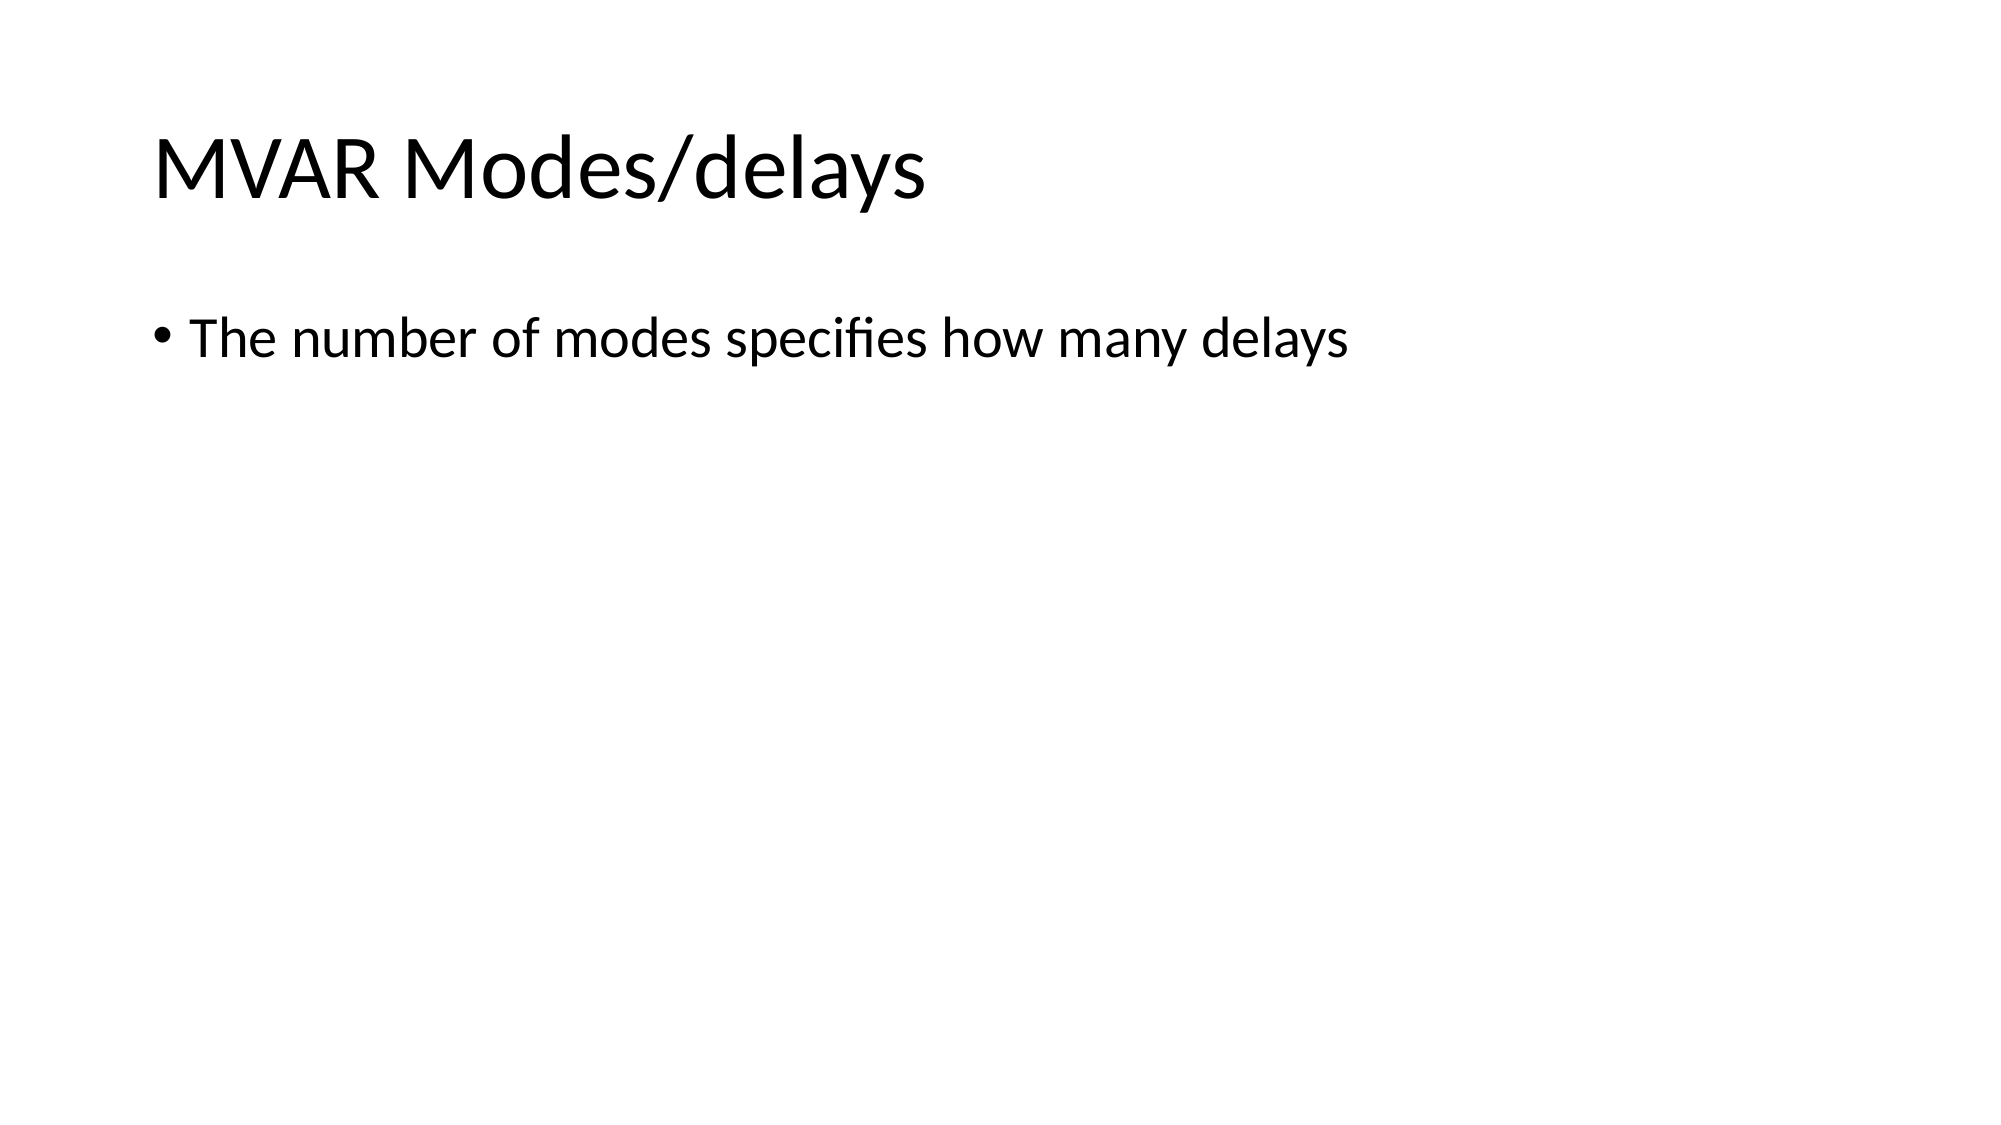

# MVAR Modes/delays
The number of modes specifies how many delays